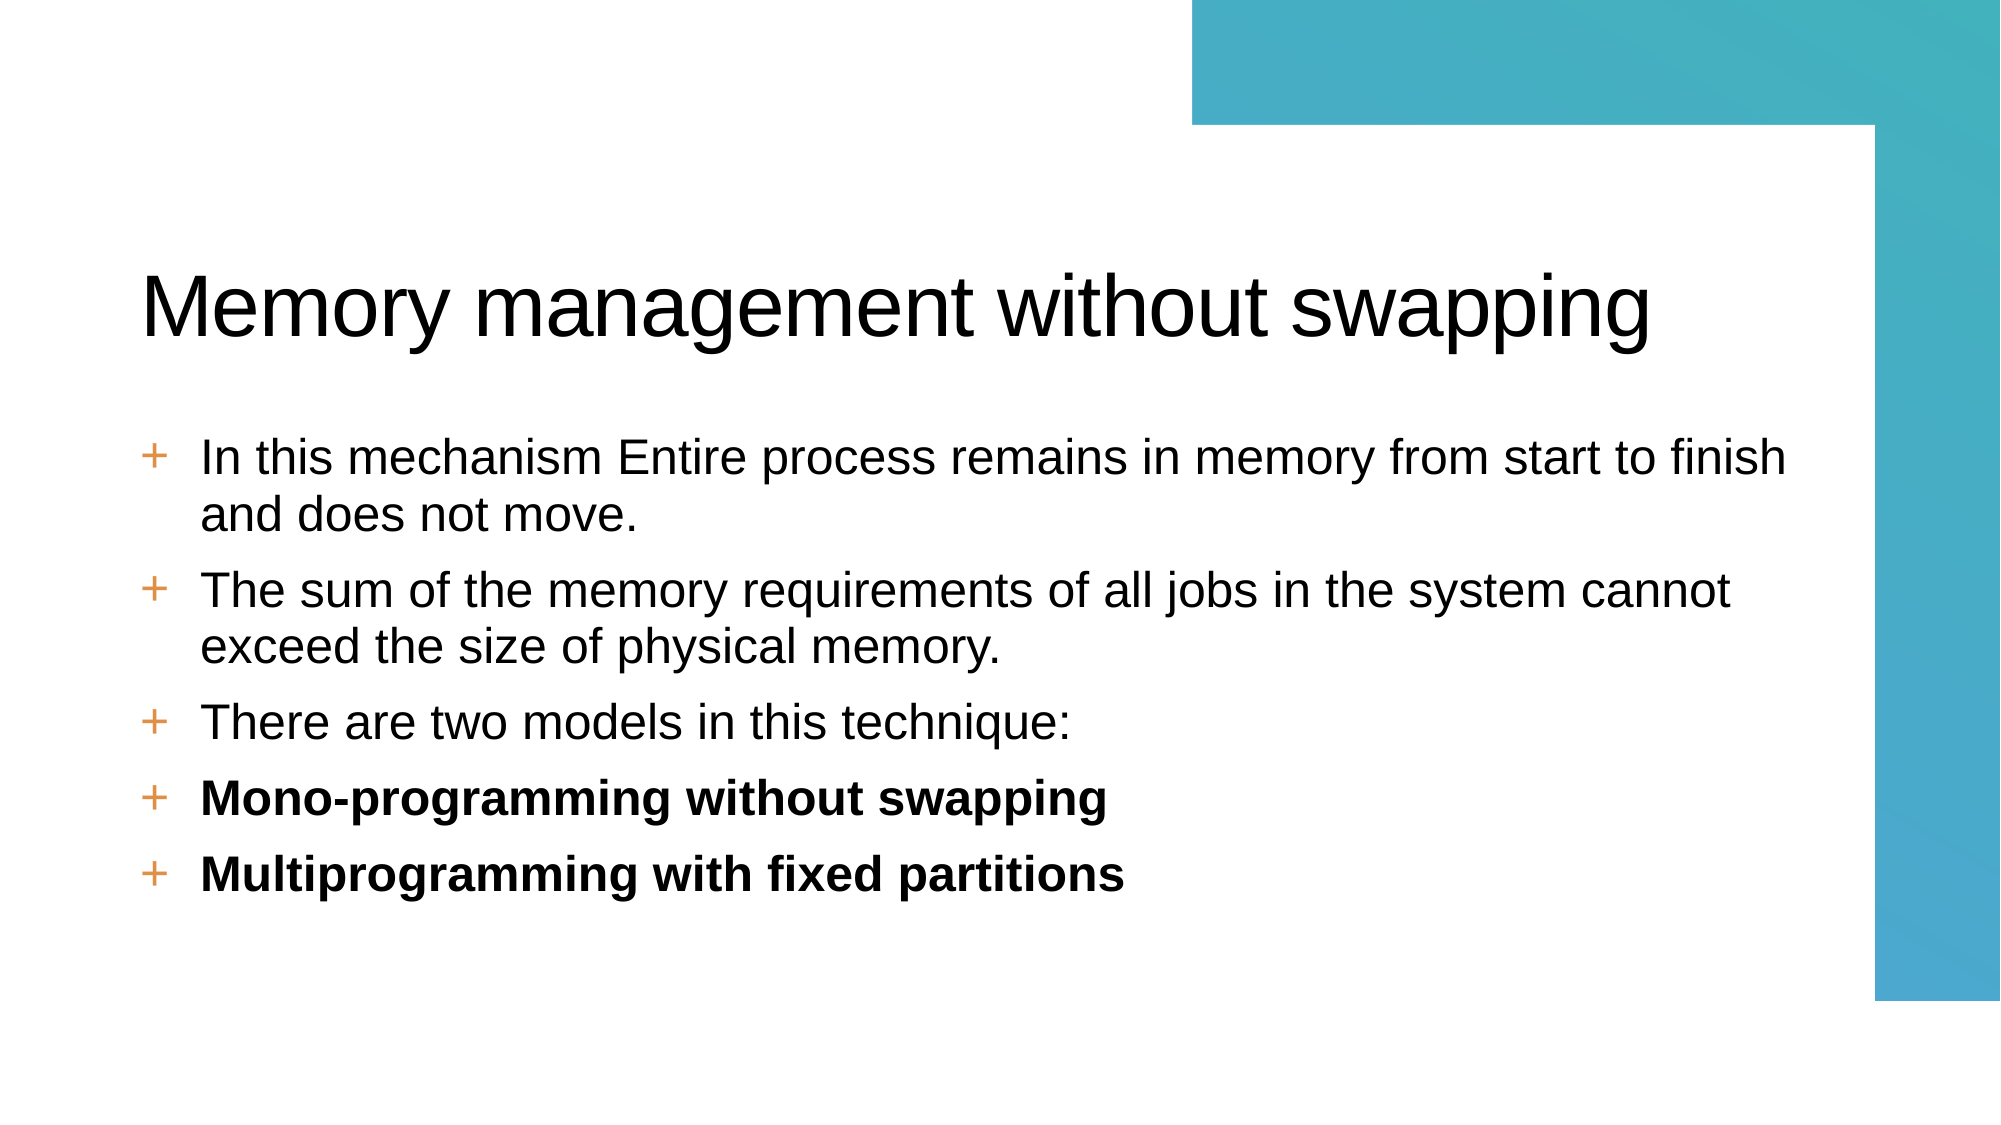

# Memory management without swapping

In this mechanism Entire process remains in memory from start to finish and does not move.
The sum of the memory requirements of all jobs in the system cannot exceed the size of physical memory.
There are two models in this technique:
Mono-programming without swapping
Multiprogramming with fixed partitions